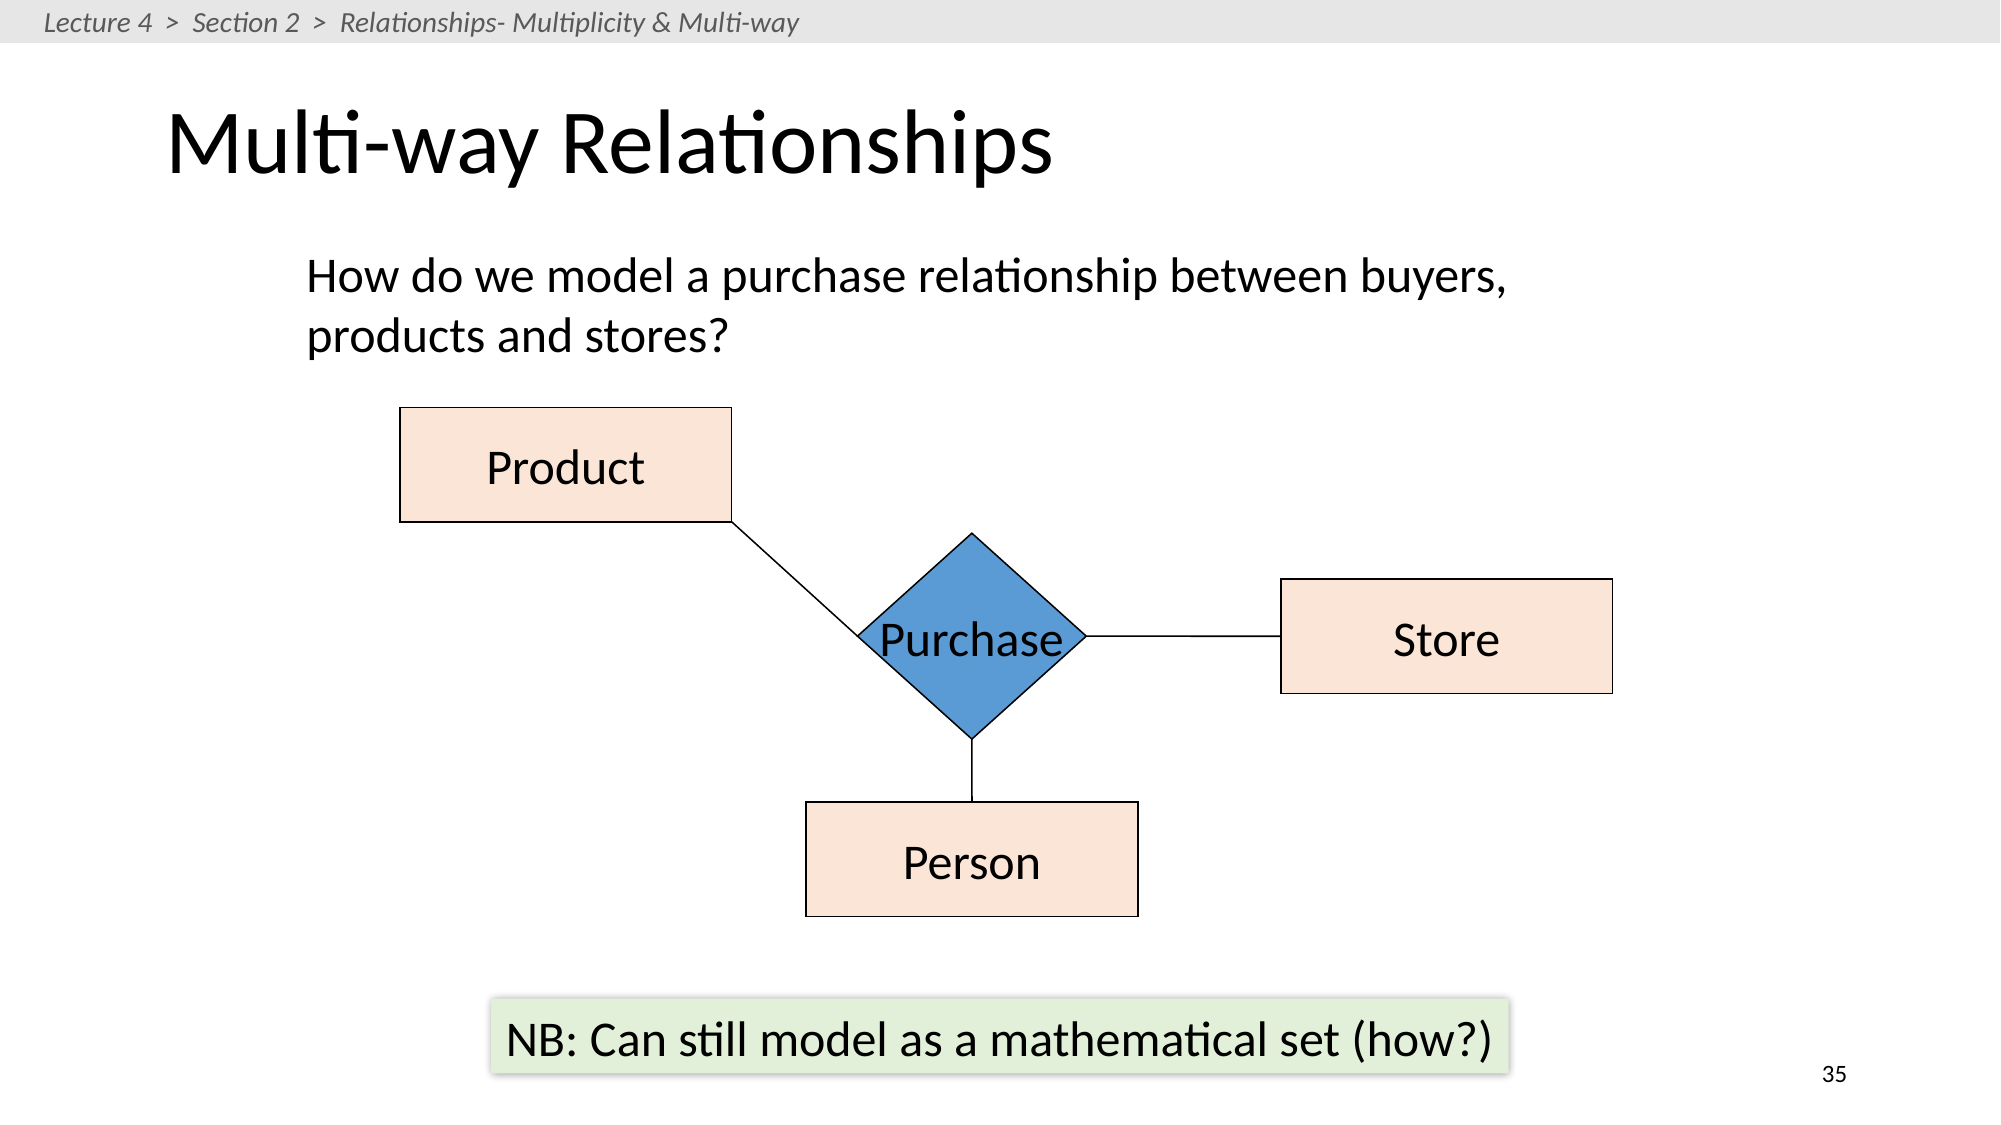

Lecture 4  >  Section 2  >  Relationships- Multiplicity & Multi-way
# Multi-way Relationships
How do we model a purchase relationship between buyers,
products and stores?
Product

Purchase
Store

Person
NB: Can still model as a mathematical set (how?)
35